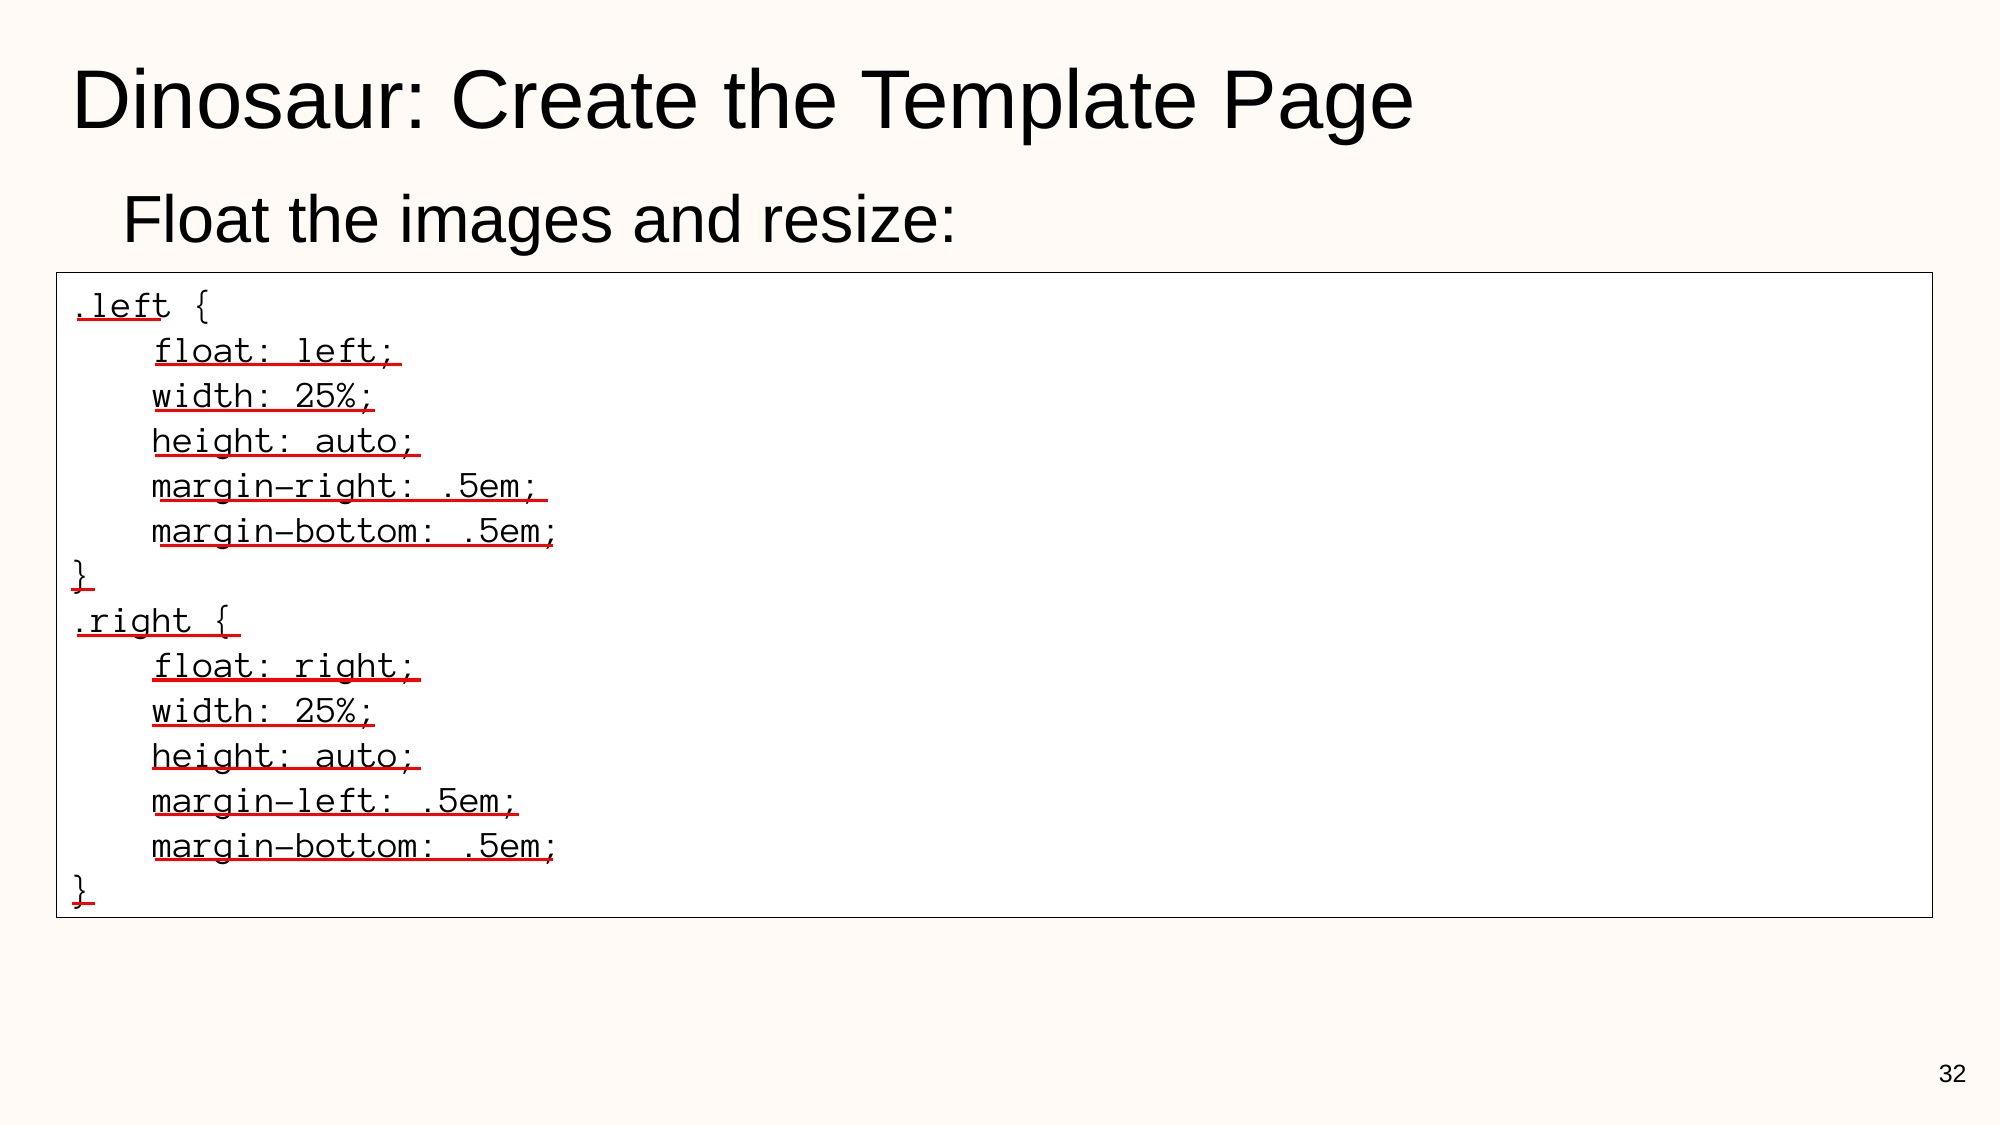

# Dinosaur: Create the Template Page
Float the images and resize:
#titlepix {
    display: block;
    margin: 2em auto;
    width: 33%;
    height: auto;
}
.left {
    float: left;
    width: 25%;
    height: auto;
    margin-right: .5em;
    margin-bottom: .5em;
}
.right {
    float: right;
    width: 25%;
    height: auto;
    margin-left: .5em;
    margin-bottom: .5em;
}
32